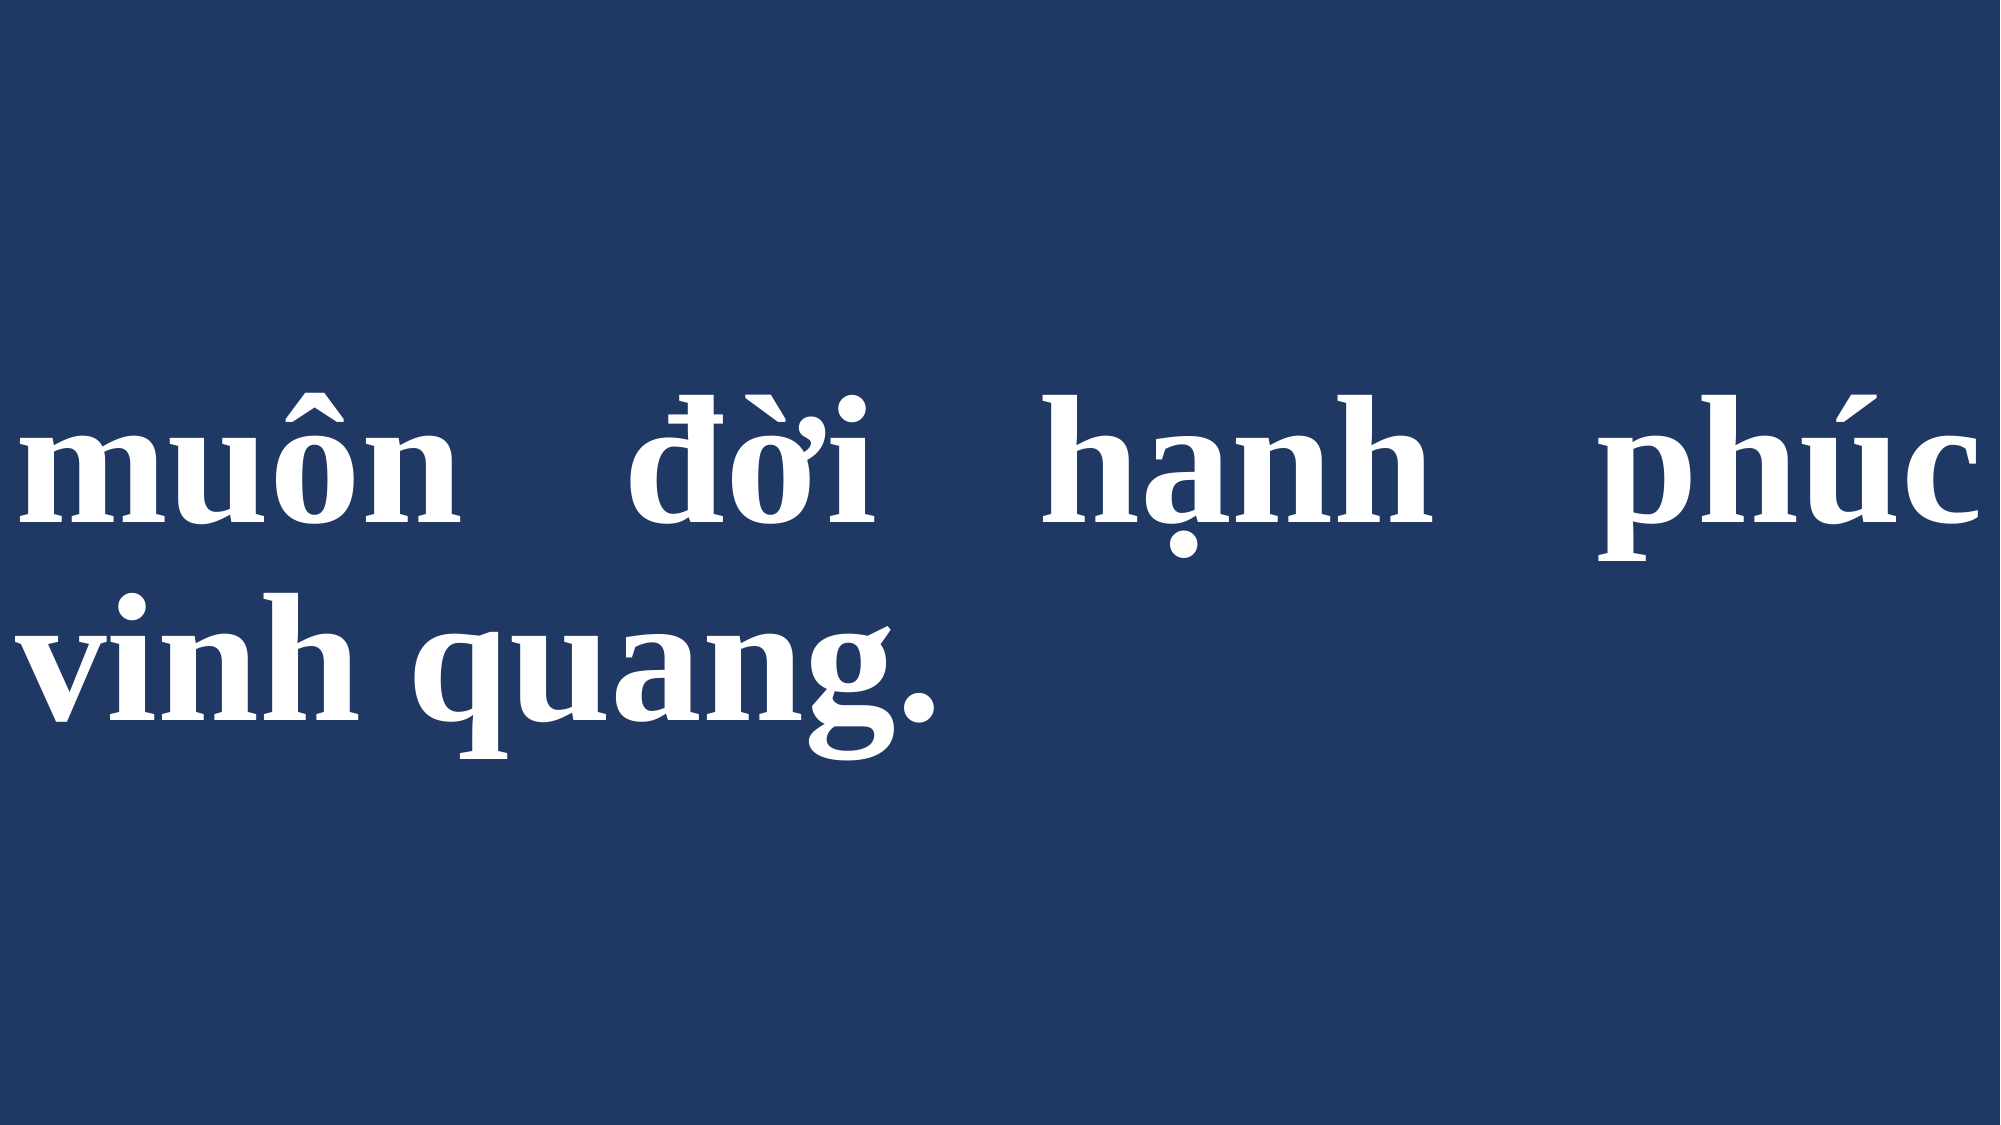

# muôn đời hạnh phúc vinh quang.